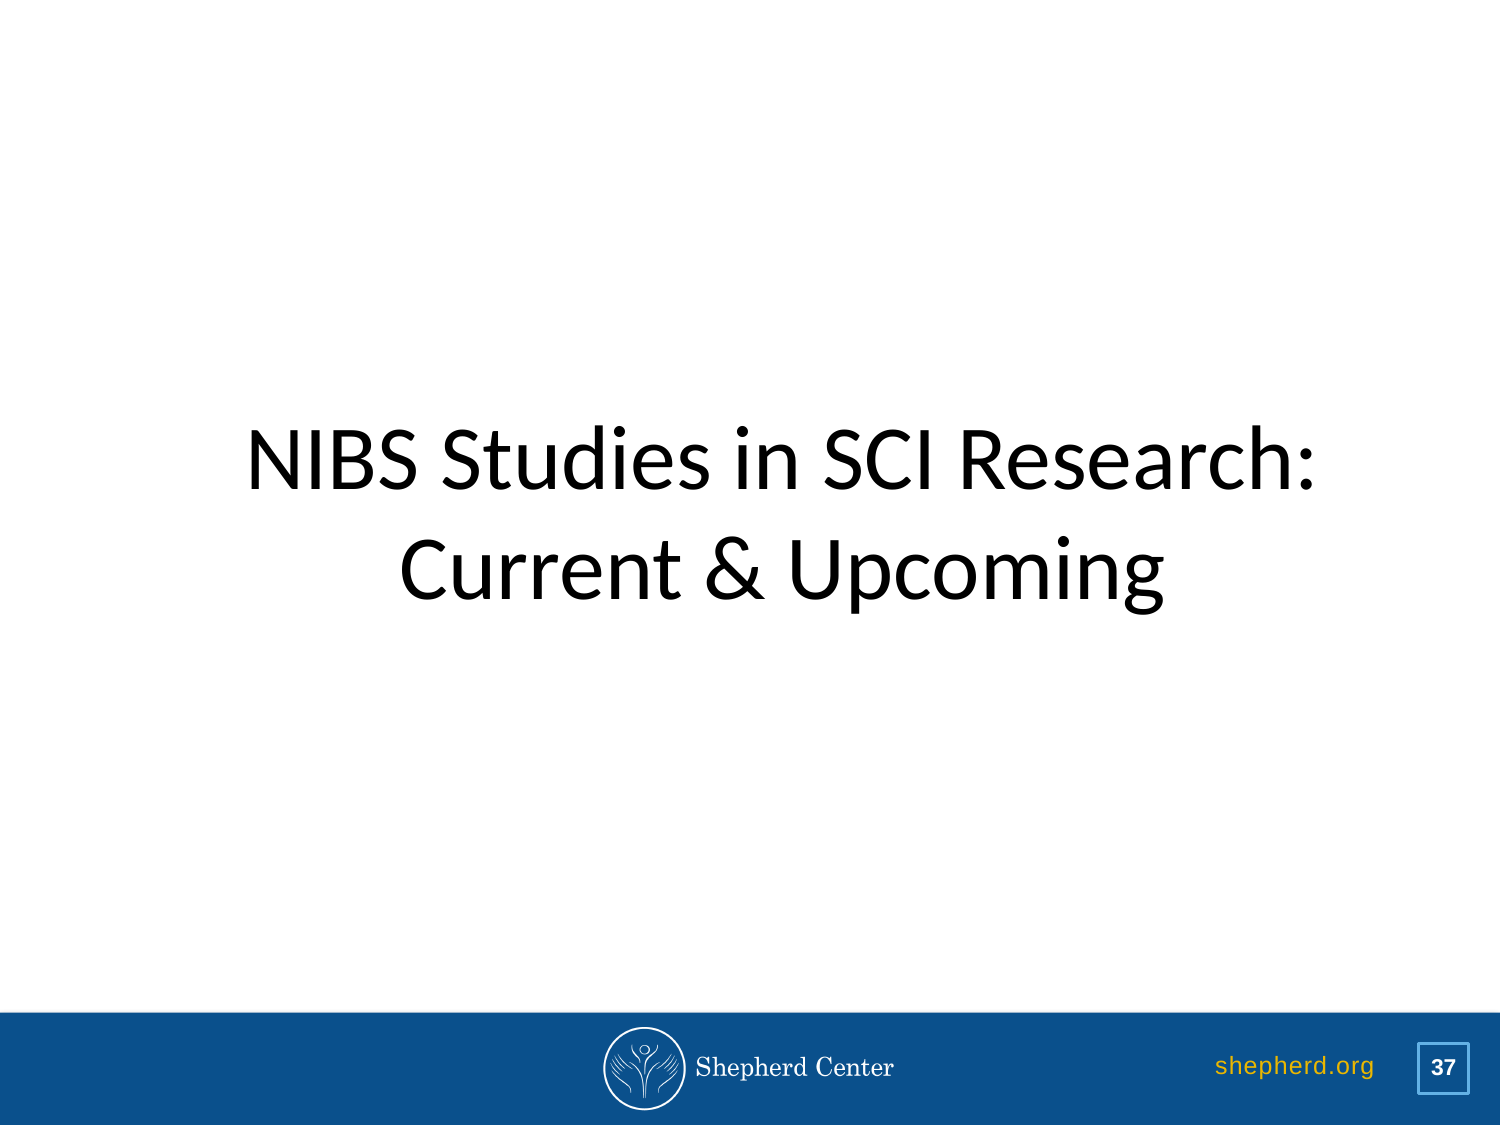

NIBS Studies in SCI Research:
Current & Upcoming